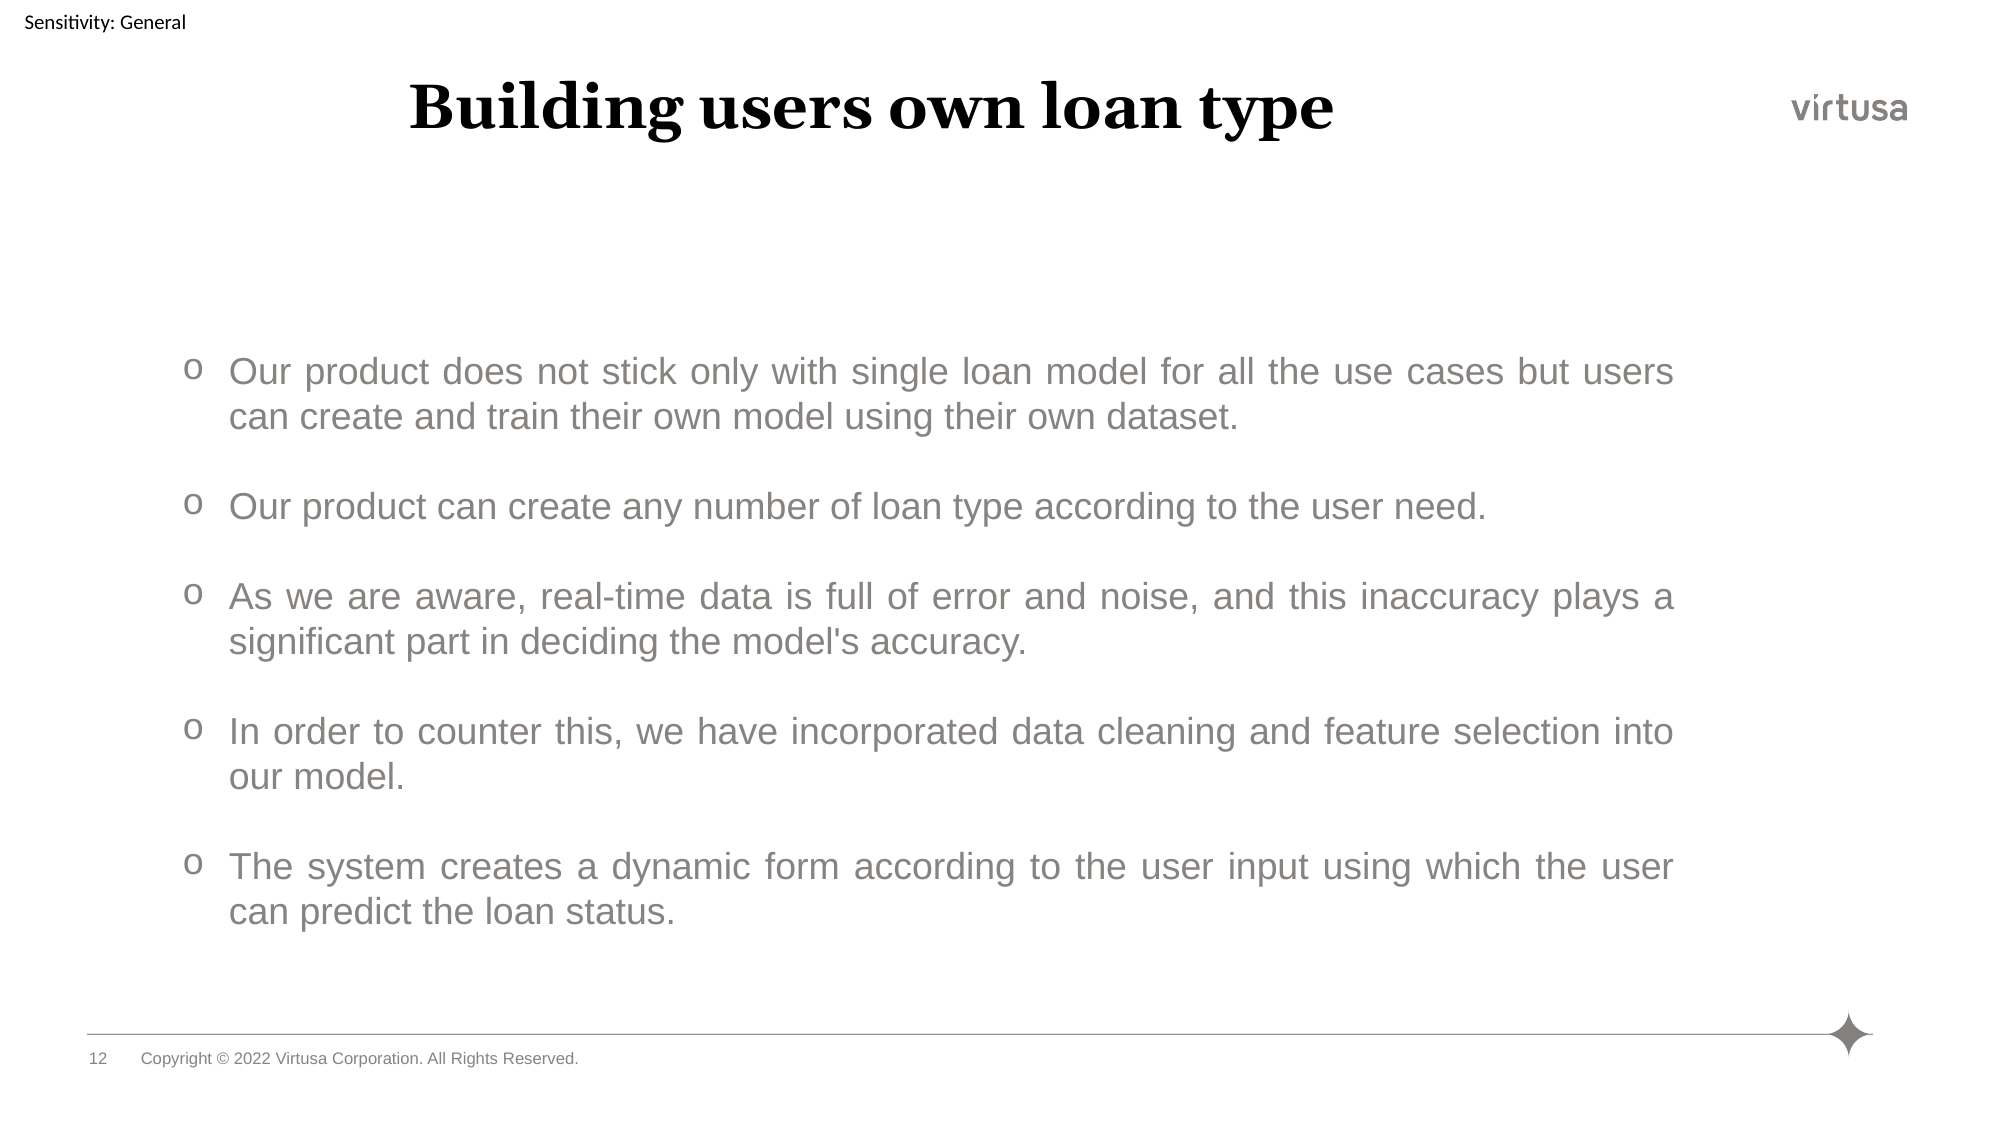

# Building users own loan type

Our product does not stick only with single loan model for all the use cases but users can create and train their own model using their own dataset.

Our product can create any number of loan type according to the user need.

As we are aware, real-time data is full of error and noise, and this inaccuracy plays a significant part in deciding the model's accuracy.

In order to counter this, we have incorporated data cleaning and feature selection into our model.

The system creates a dynamic form according to the user input using which the user can predict the loan status.